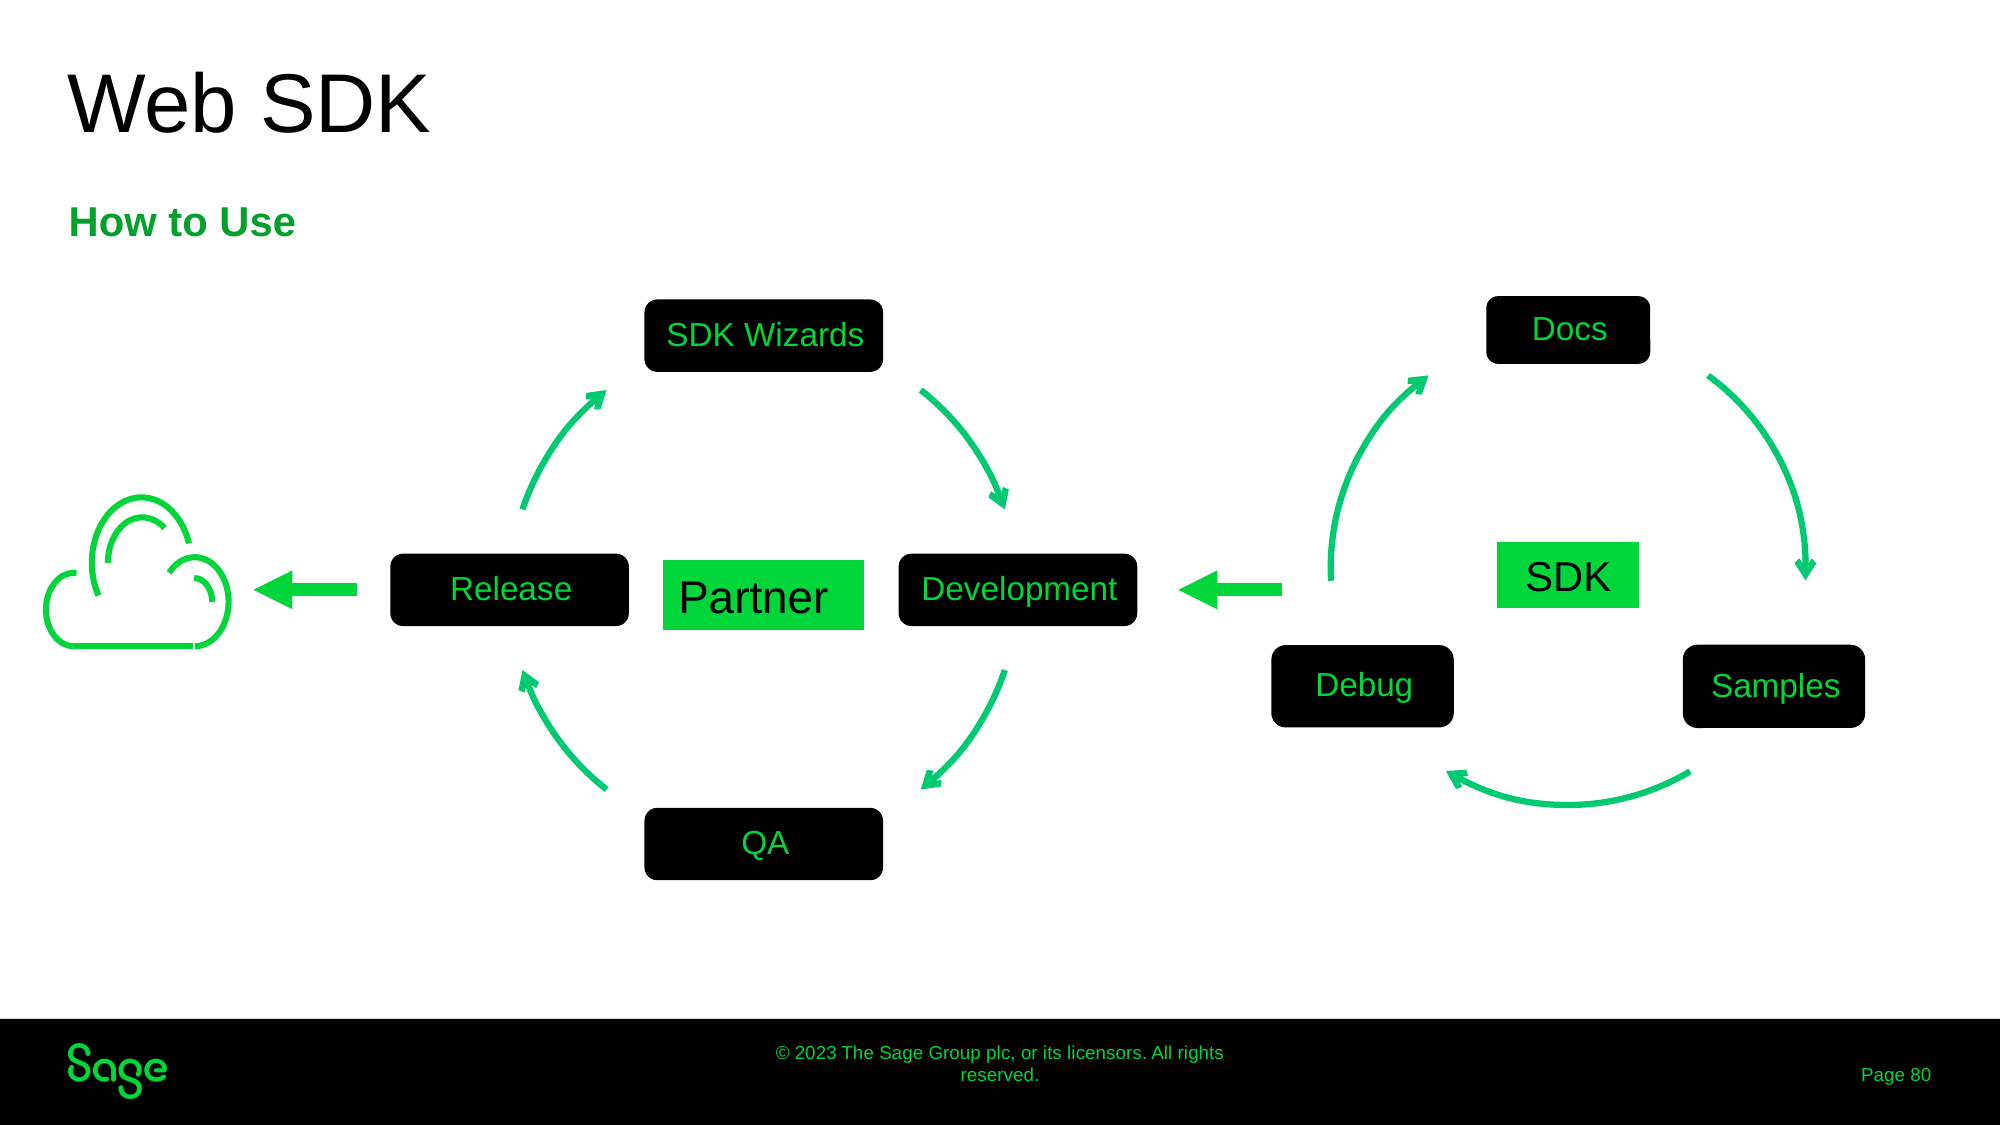

# Web SDK
How to Use
SDK Wizards
Development
QA
Release
Docs
Samples
Debug

SDK
Partner
Page 80